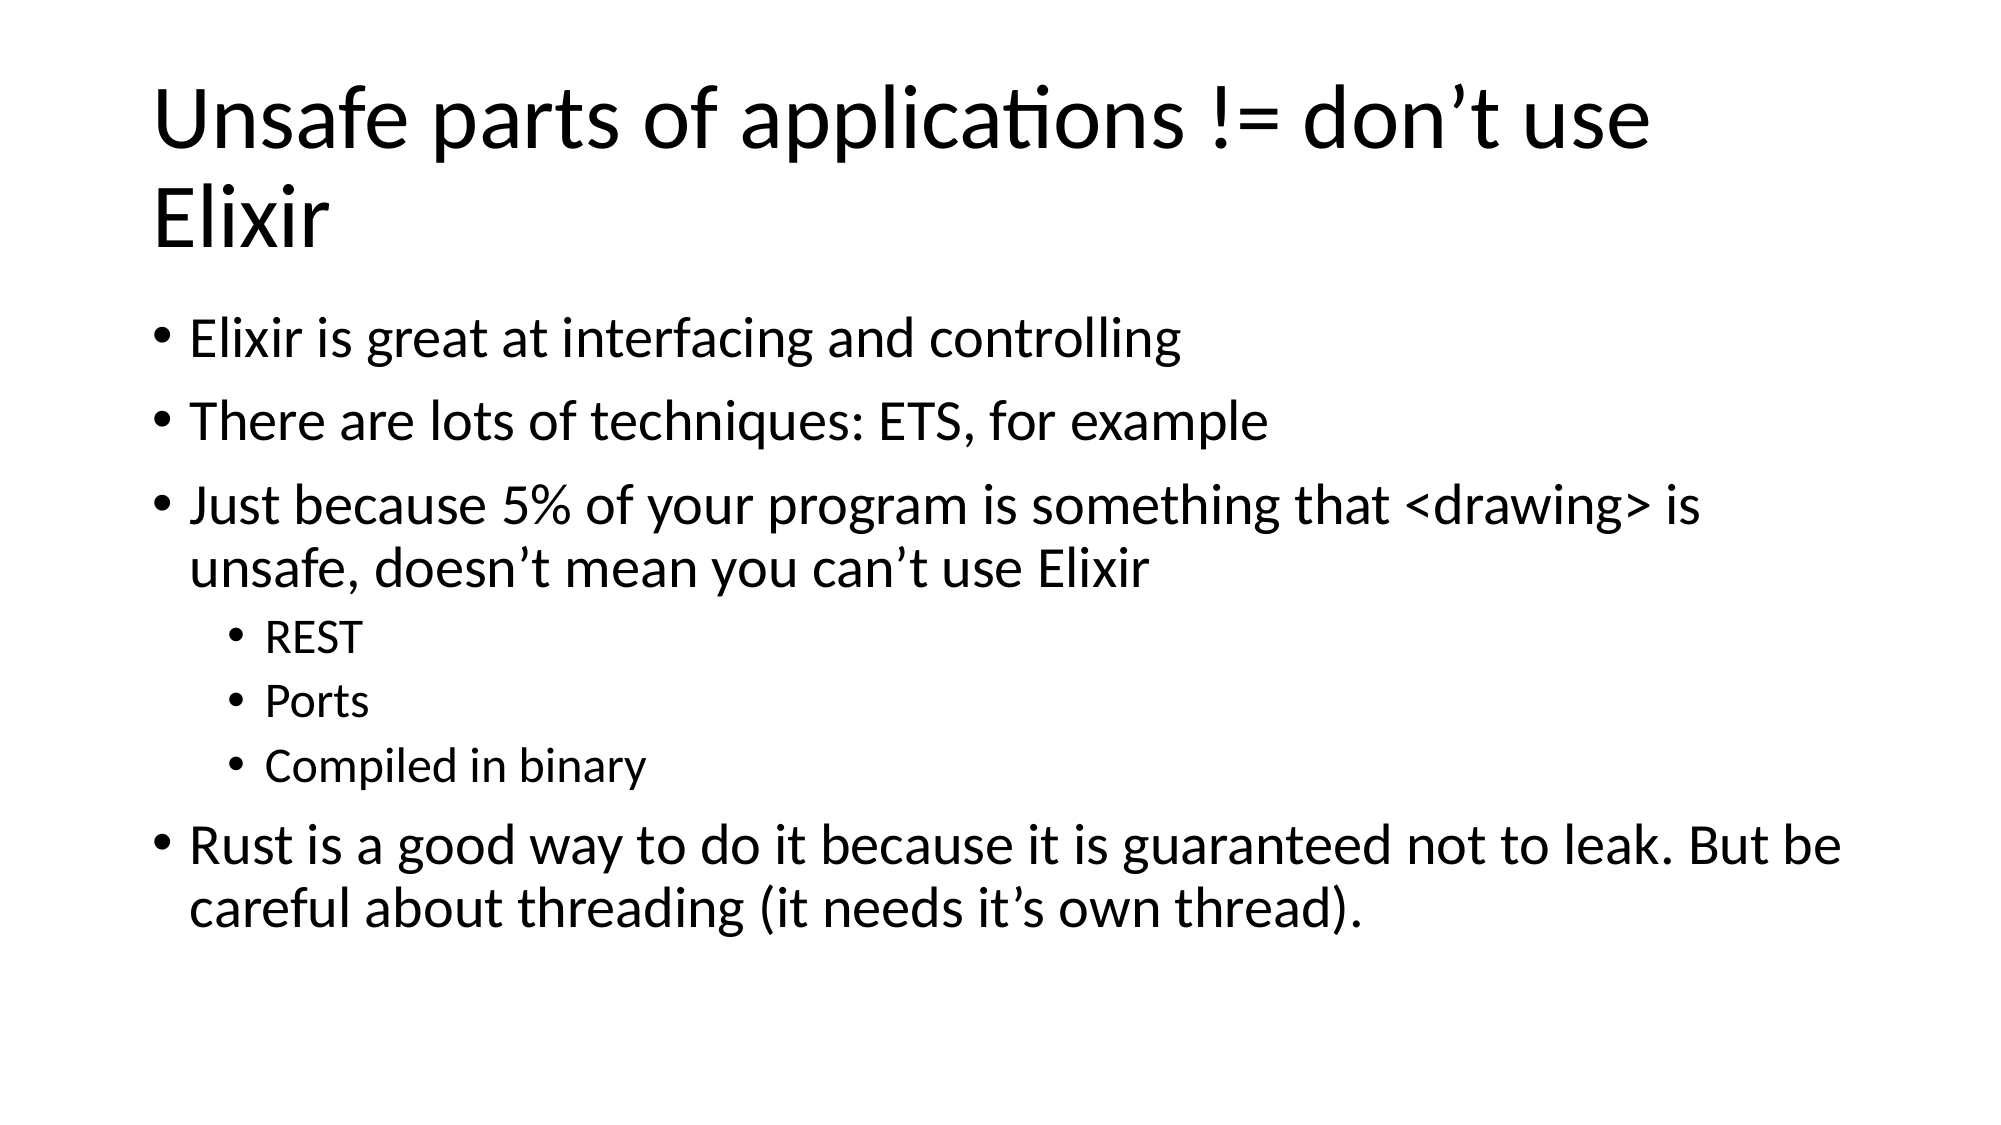

# Unsafe parts of applications != don’t use Elixir
Elixir is great at interfacing and controlling
There are lots of techniques: ETS, for example
Just because 5% of your program is something that <drawing> is unsafe, doesn’t mean you can’t use Elixir
REST
Ports
Compiled in binary
Rust is a good way to do it because it is guaranteed not to leak. But be careful about threading (it needs it’s own thread).